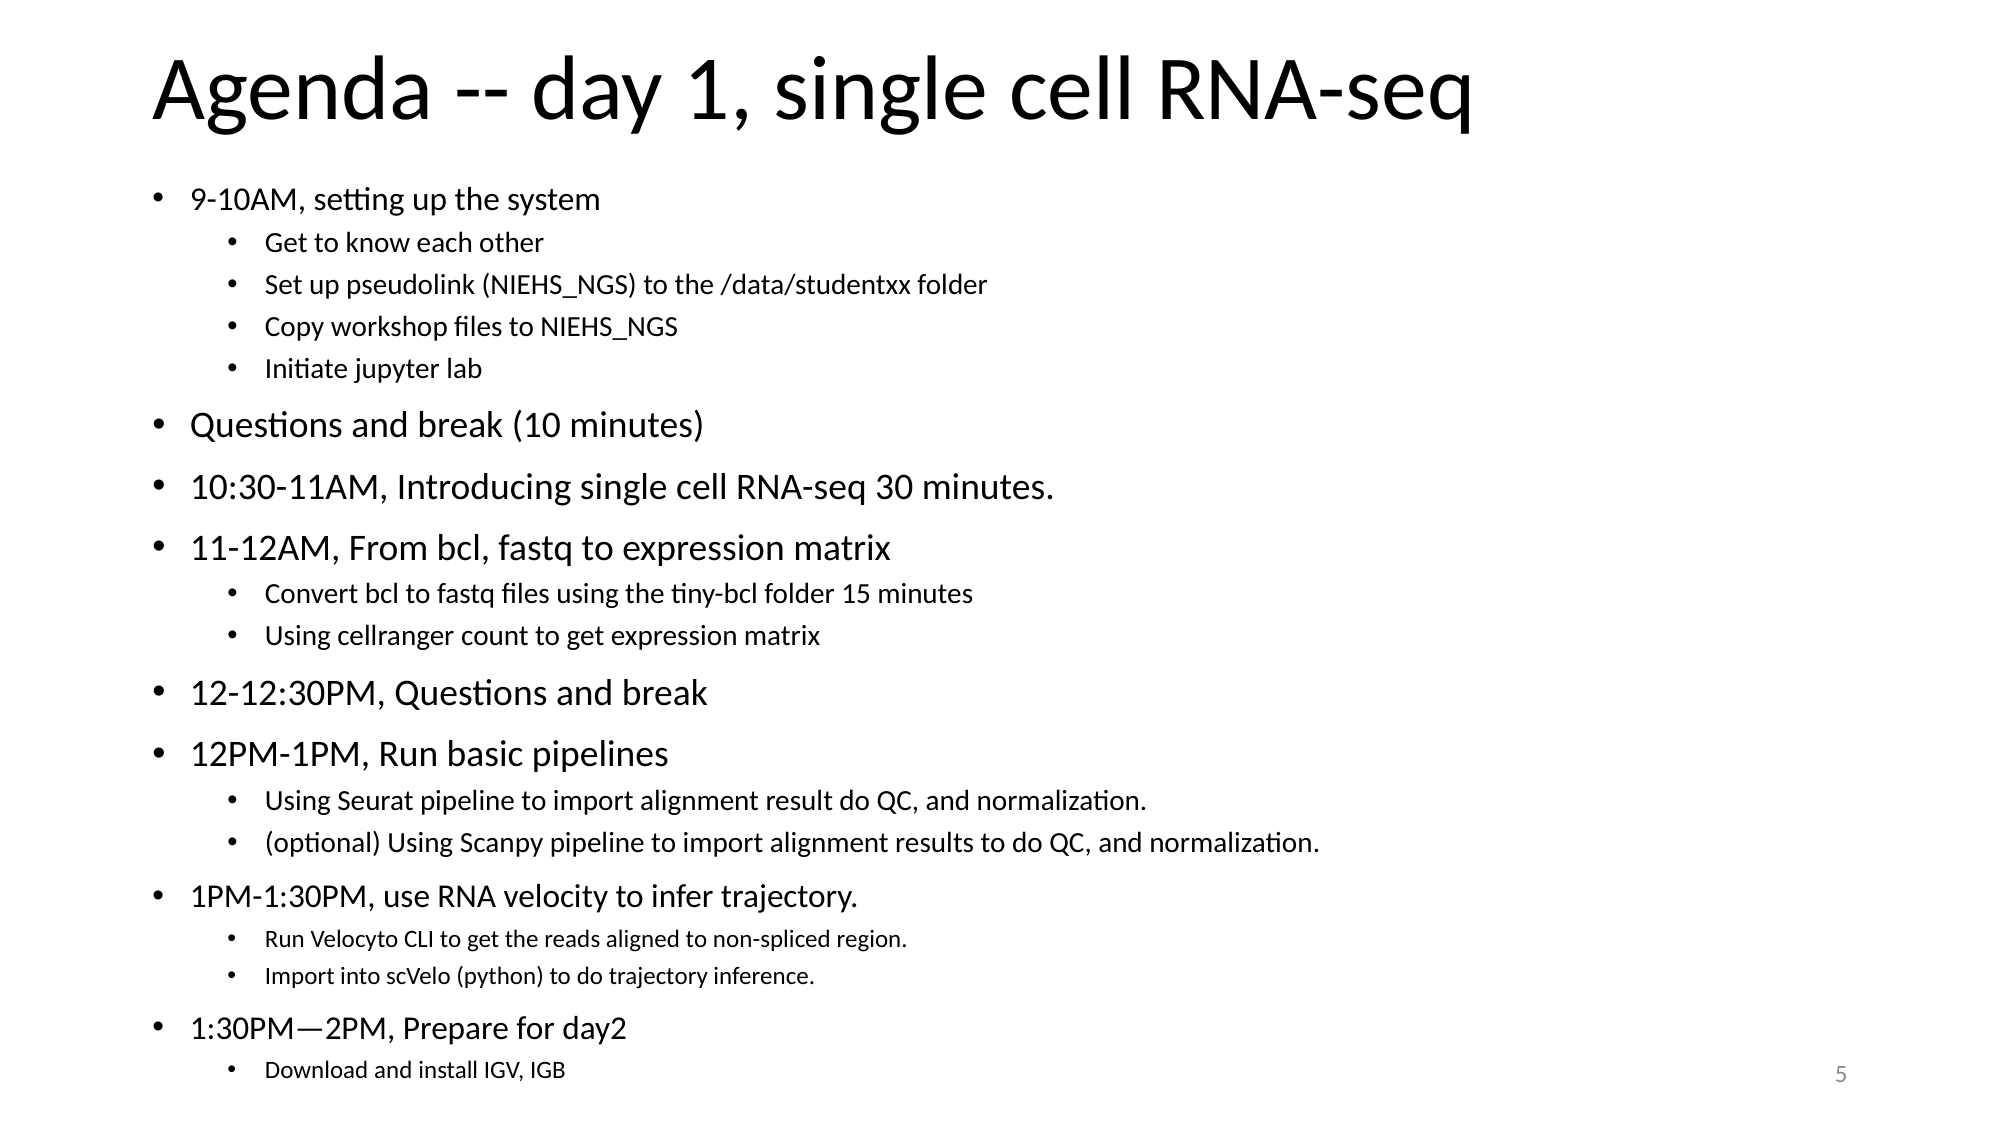

# Agenda -- day 1, single cell RNA-seq
9-10AM, setting up the system
Get to know each other
Set up pseudolink (NIEHS_NGS) to the /data/studentxx folder
Copy workshop files to NIEHS_NGS
Initiate jupyter lab
Questions and break (10 minutes)
10:30-11AM, Introducing single cell RNA-seq 30 minutes.
11-12AM, From bcl, fastq to expression matrix
Convert bcl to fastq files using the tiny-bcl folder 15 minutes
Using cellranger count to get expression matrix
12-12:30PM, Questions and break
12PM-1PM, Run basic pipelines
Using Seurat pipeline to import alignment result do QC, and normalization.
(optional) Using Scanpy pipeline to import alignment results to do QC, and normalization.
1PM-1:30PM, use RNA velocity to infer trajectory.
Run Velocyto CLI to get the reads aligned to non-spliced region.
Import into scVelo (python) to do trajectory inference.
1:30PM—2PM, Prepare for day2
Download and install IGV, IGB

5